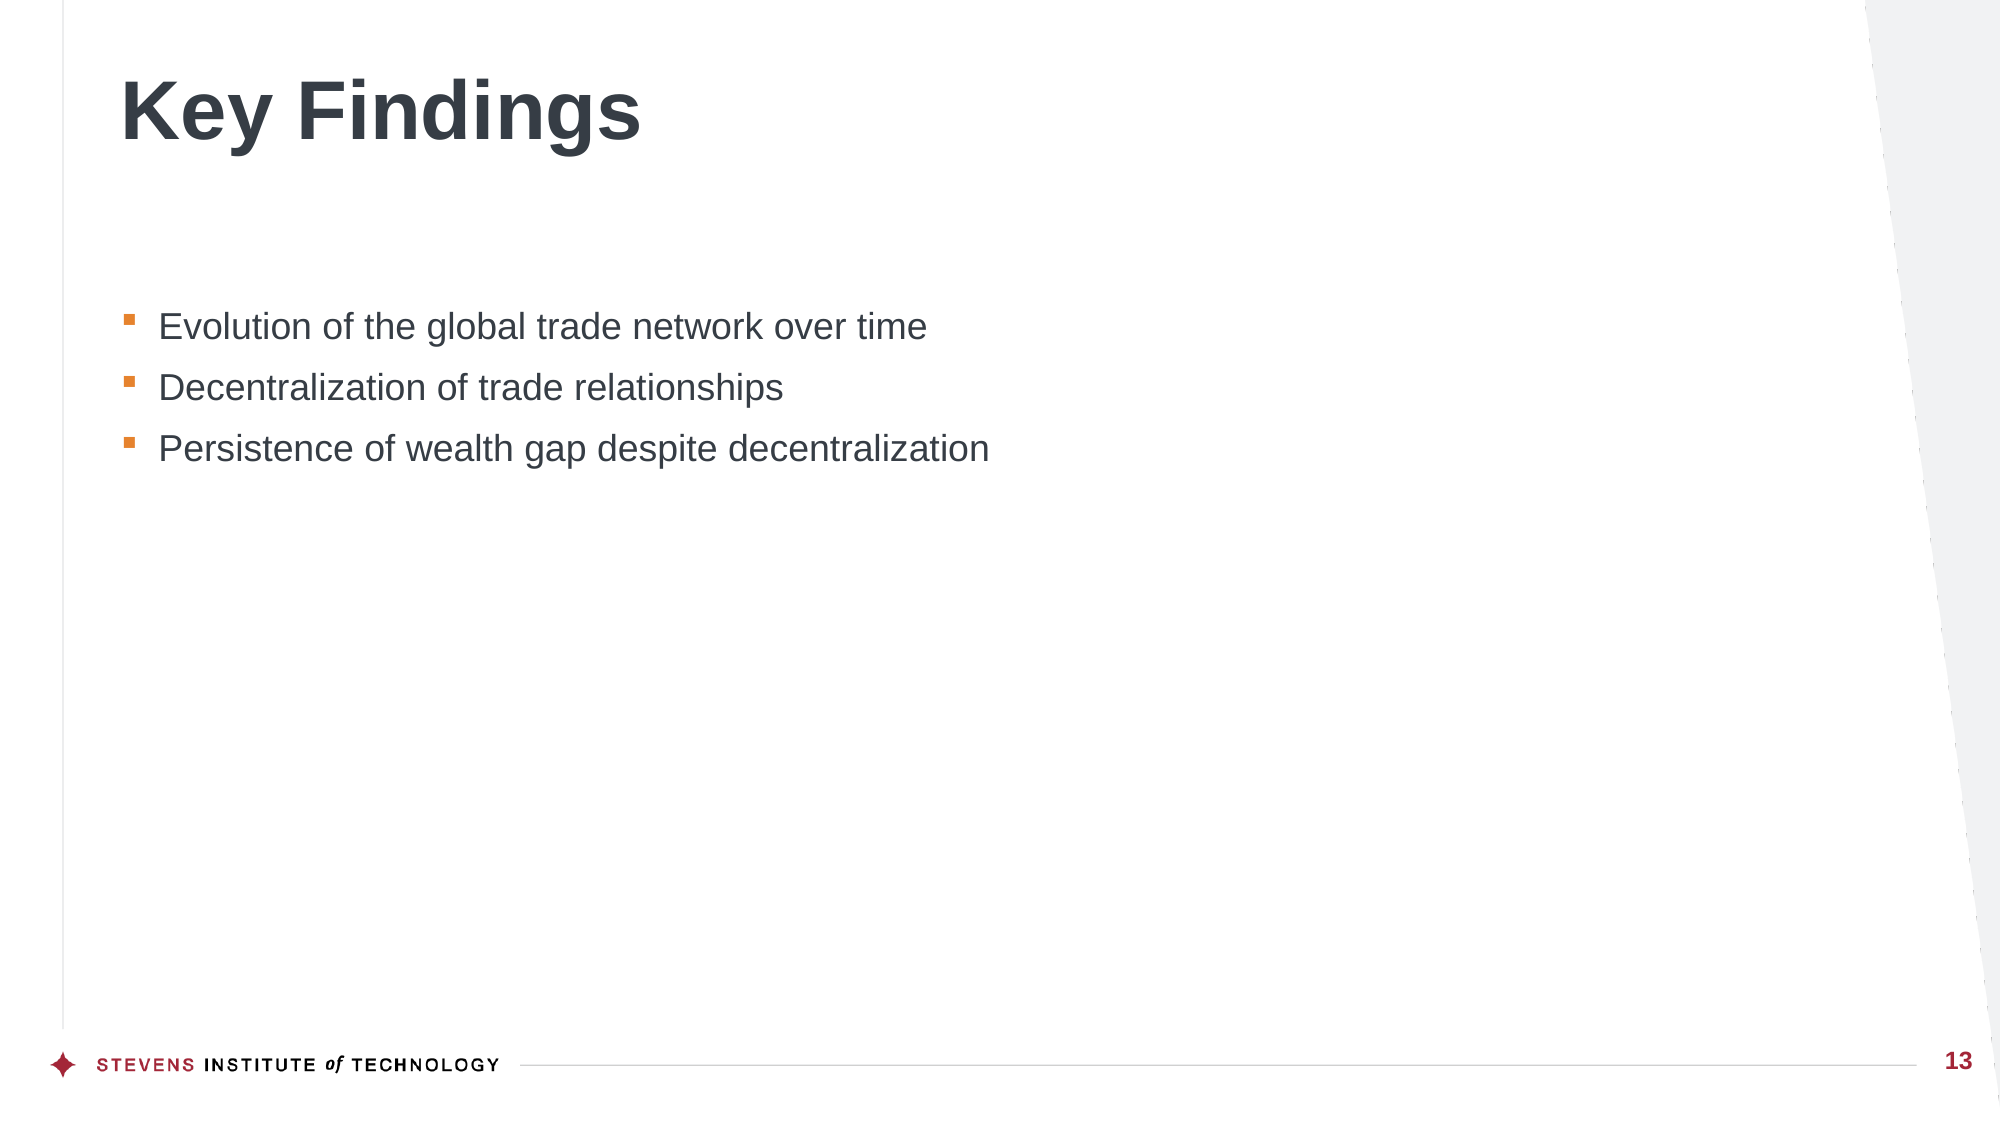

# Key Findings
Evolution of the global trade network over time
Decentralization of trade relationships
Persistence of wealth gap despite decentralization
13